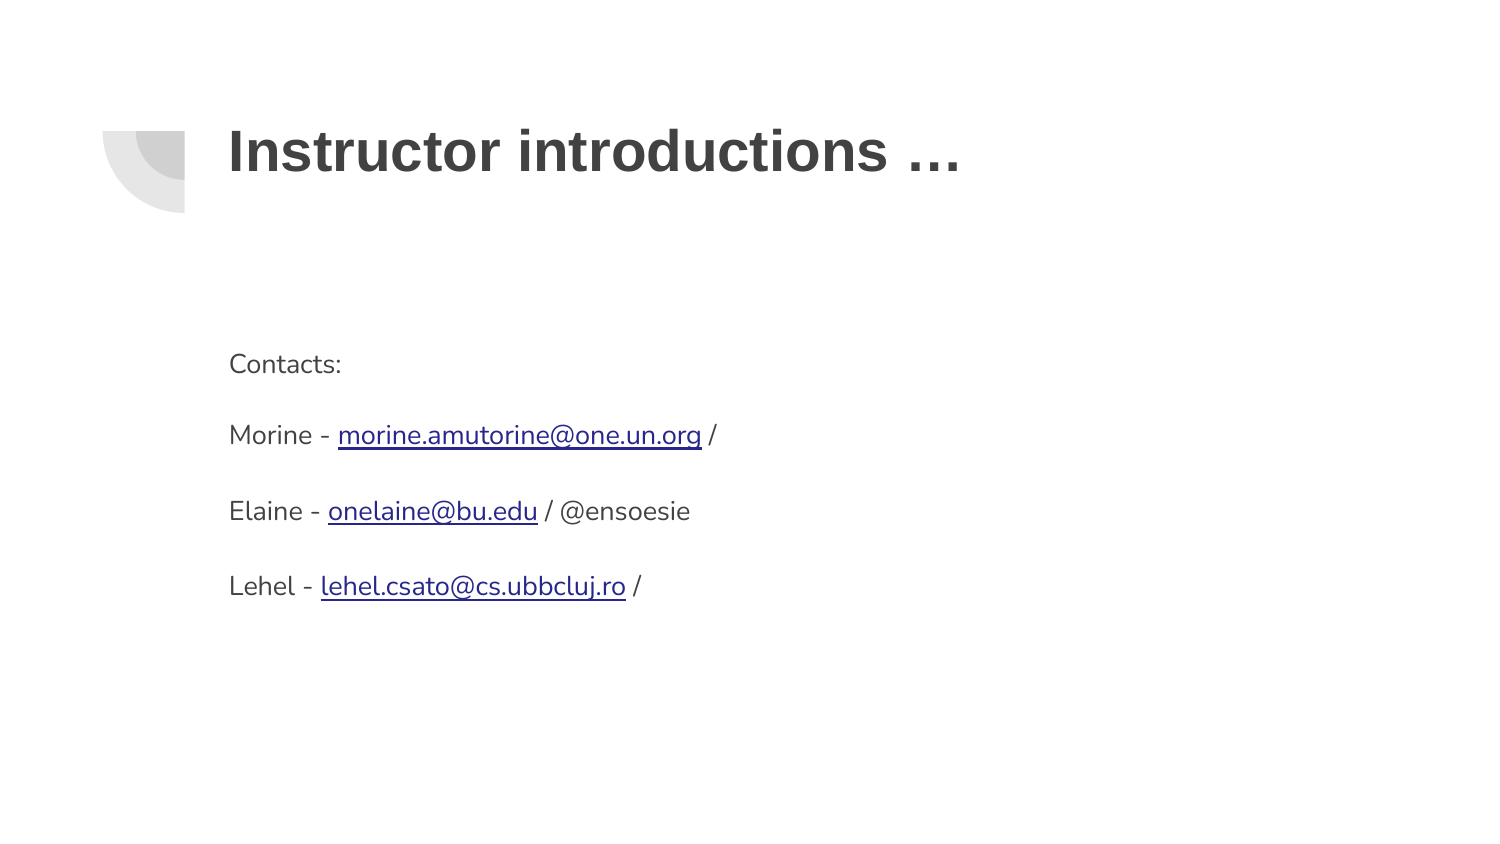

# Instructor introductions …
Contacts:
Morine - morine.amutorine@one.un.org /
Elaine - onelaine@bu.edu / @ensoesie
Lehel - lehel.csato@cs.ubbcluj.ro /